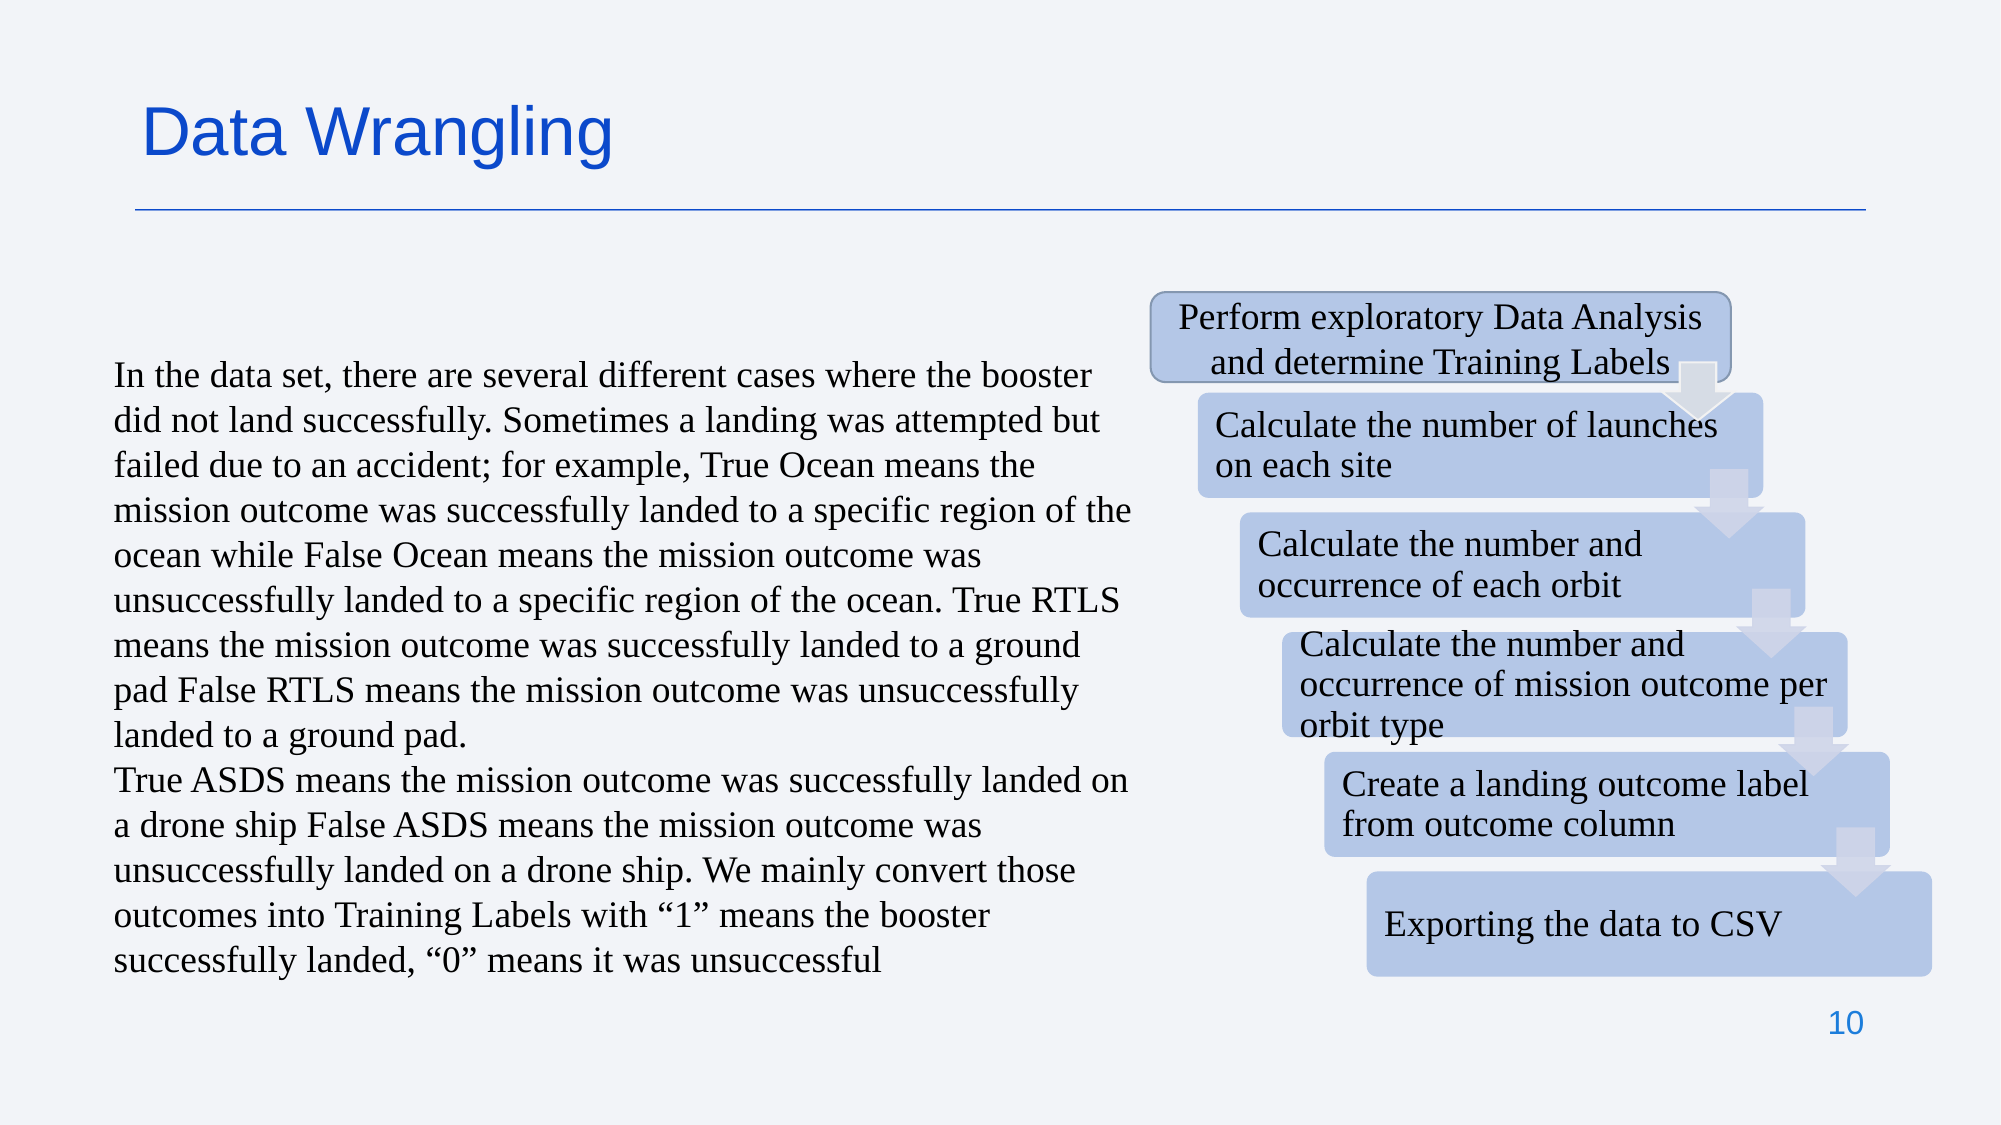

Data Wrangling
Perform exploratory Data Analysis and determine Training Labels
In the data set, there are several different cases where the booster did not land successfully. Sometimes a landing was attempted but failed due to an accident; for example, True Ocean means the mission outcome was successfully landed to a specific region of the ocean while False Ocean means the mission outcome was unsuccessfully landed to a specific region of the ocean. True RTLS means the mission outcome was successfully landed to a ground pad False RTLS means the mission outcome was unsuccessfully landed to a ground pad.
True ASDS means the mission outcome was successfully landed on a drone ship False ASDS means the mission outcome was unsuccessfully landed on a drone ship. We mainly convert those outcomes into Training Labels with “1” means the booster successfully landed, “0” means it was unsuccessful

Calculate the number of launches on each site
Calculate the number and occurrence of each orbit
Calculate the number and occurrence of mission outcome per orbit type
Create a landing outcome label from outcome column
Exporting the data to CSV

10